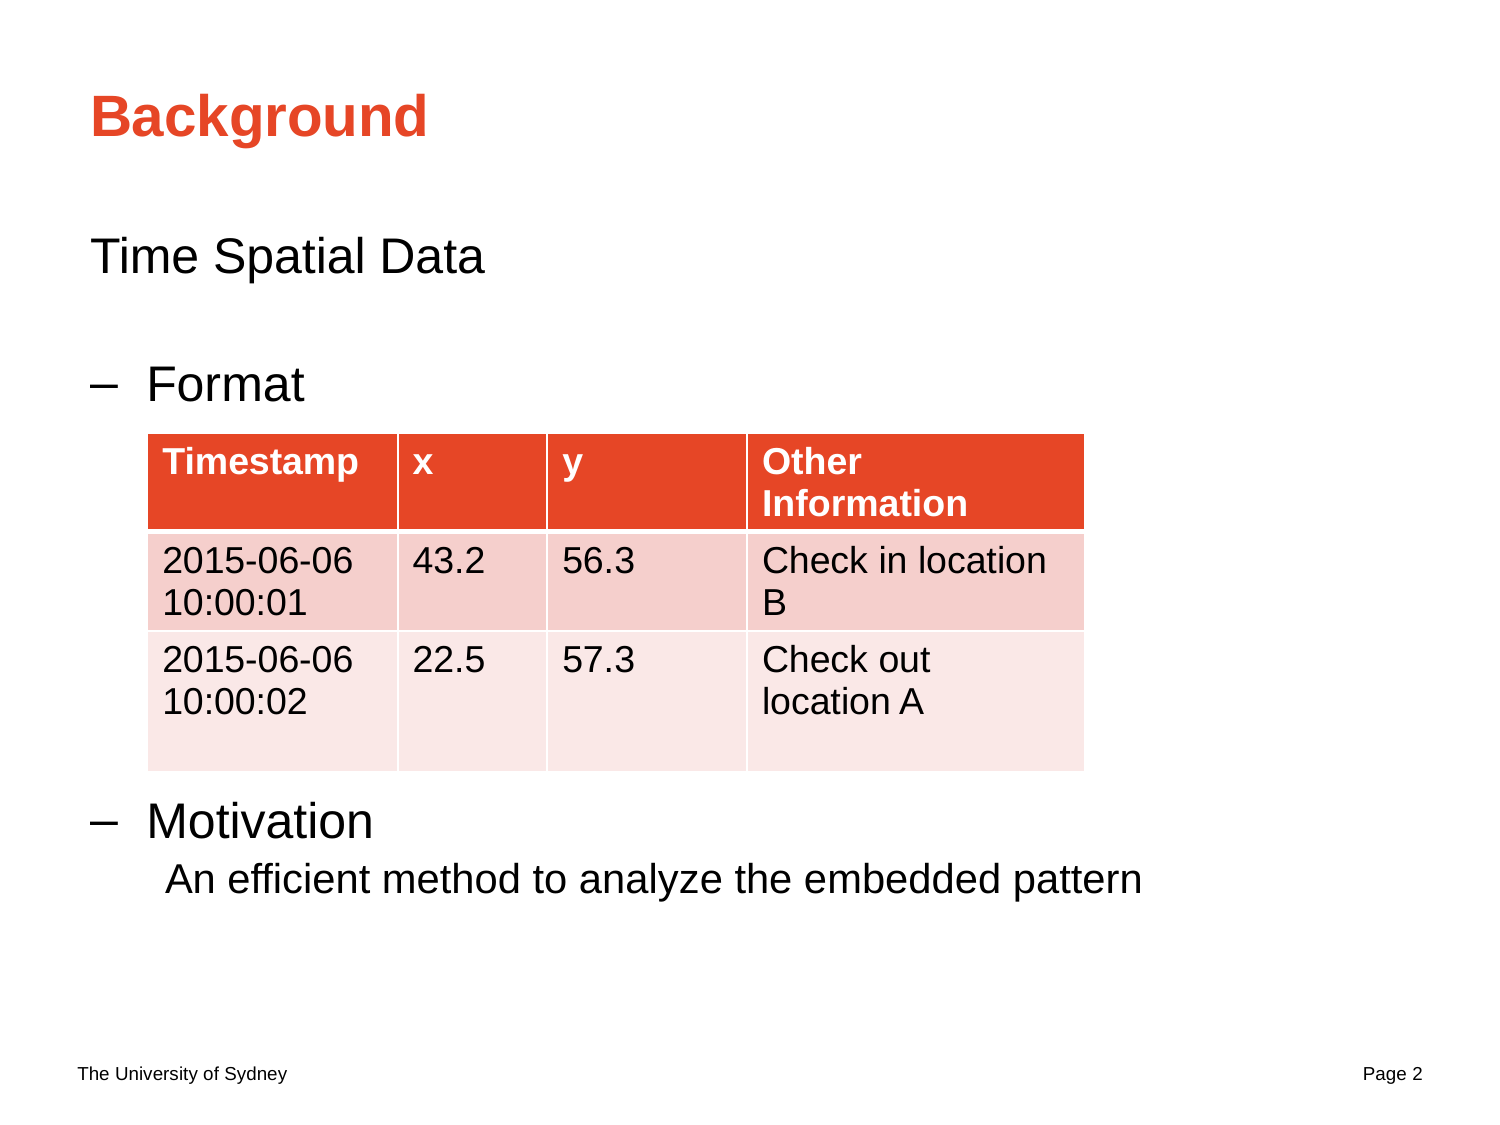

# Background
Time Spatial Data

Format

Motivation
An efficient method to analyze the embedded pattern

| Timestamp | x | y | Other Information |
| --- | --- | --- | --- |
| 2015-06-06 10:00:01 | 43.2 | 56.3 | Check in location B |
| 2015-06-06 10:00:02 | 22.5 | 57.3 | Check out location A |